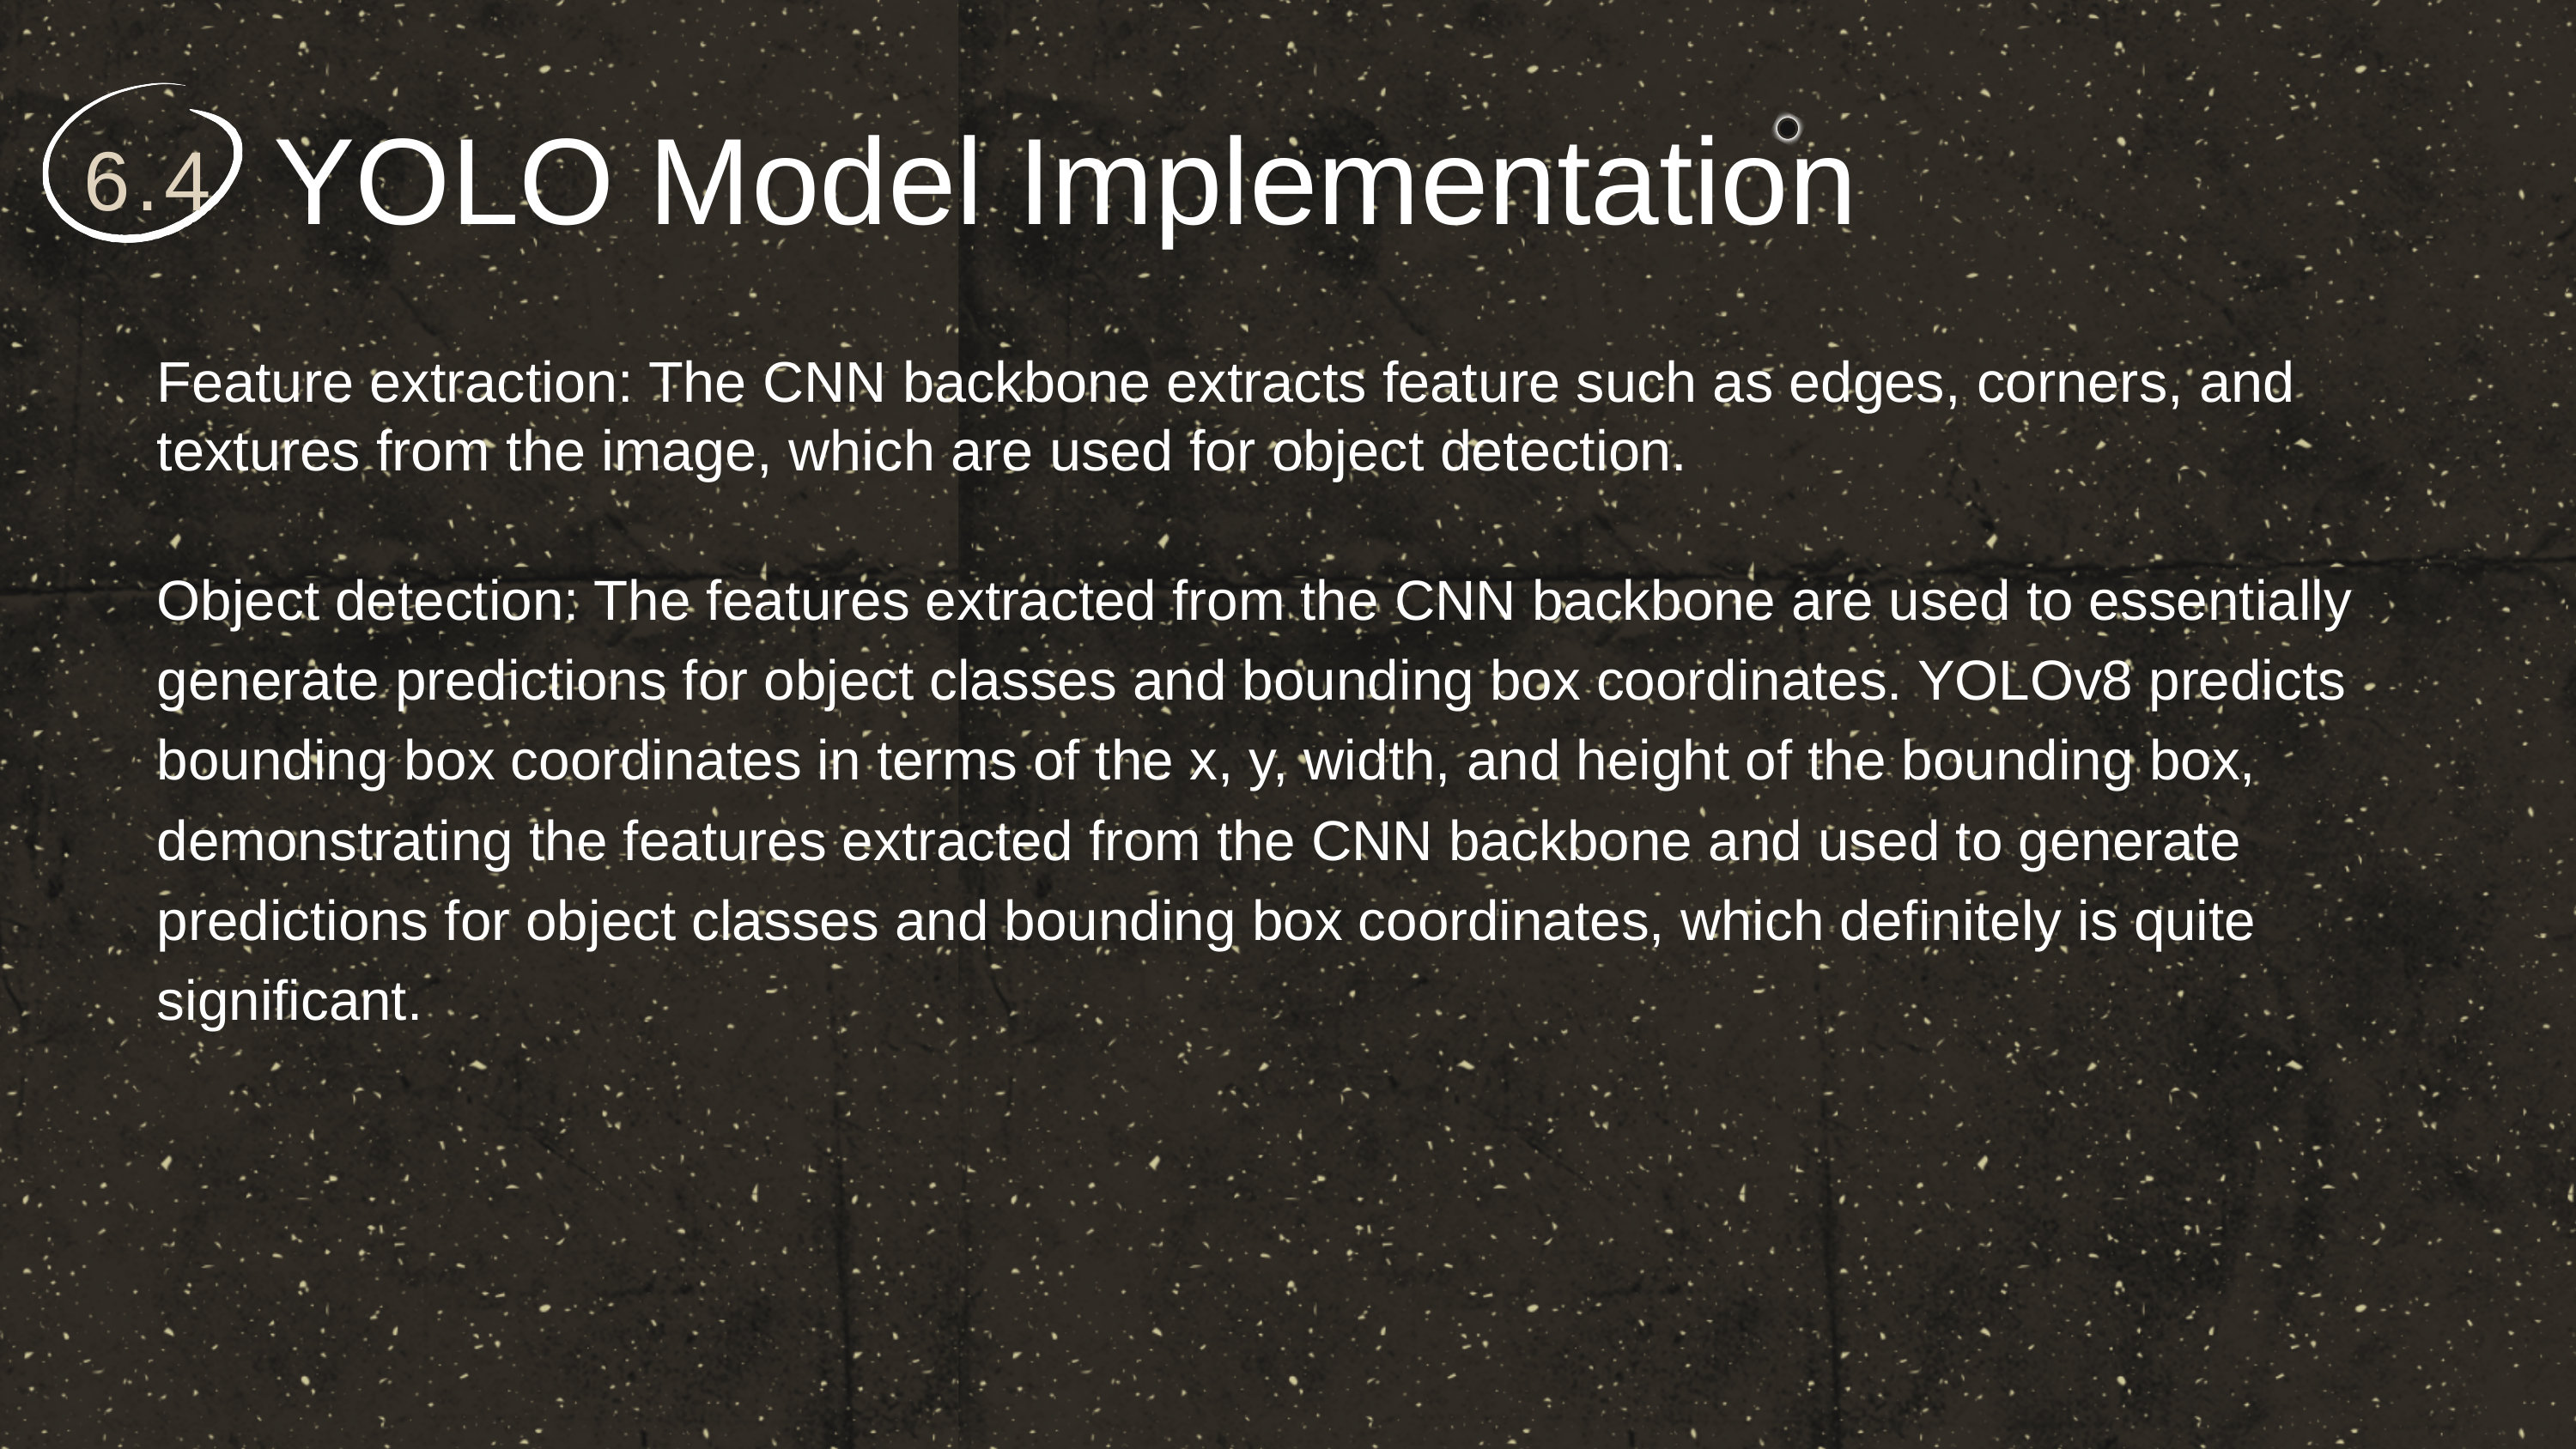

YOLO Model Implementation

6.4

Feature extraction: The CNN backbone extracts feature such as edges, corners, and textures from the image, which are used for object detection.

Object detection: The features extracted from the CNN backbone are used to essentially generate predictions for object classes and bounding box coordinates. YOLOv8 predicts bounding box coordinates in terms of the x, y, width, and height of the bounding box, demonstrating the features extracted from the CNN backbone and used to generate predictions for object classes and bounding box coordinates, which definitely is quite significant.